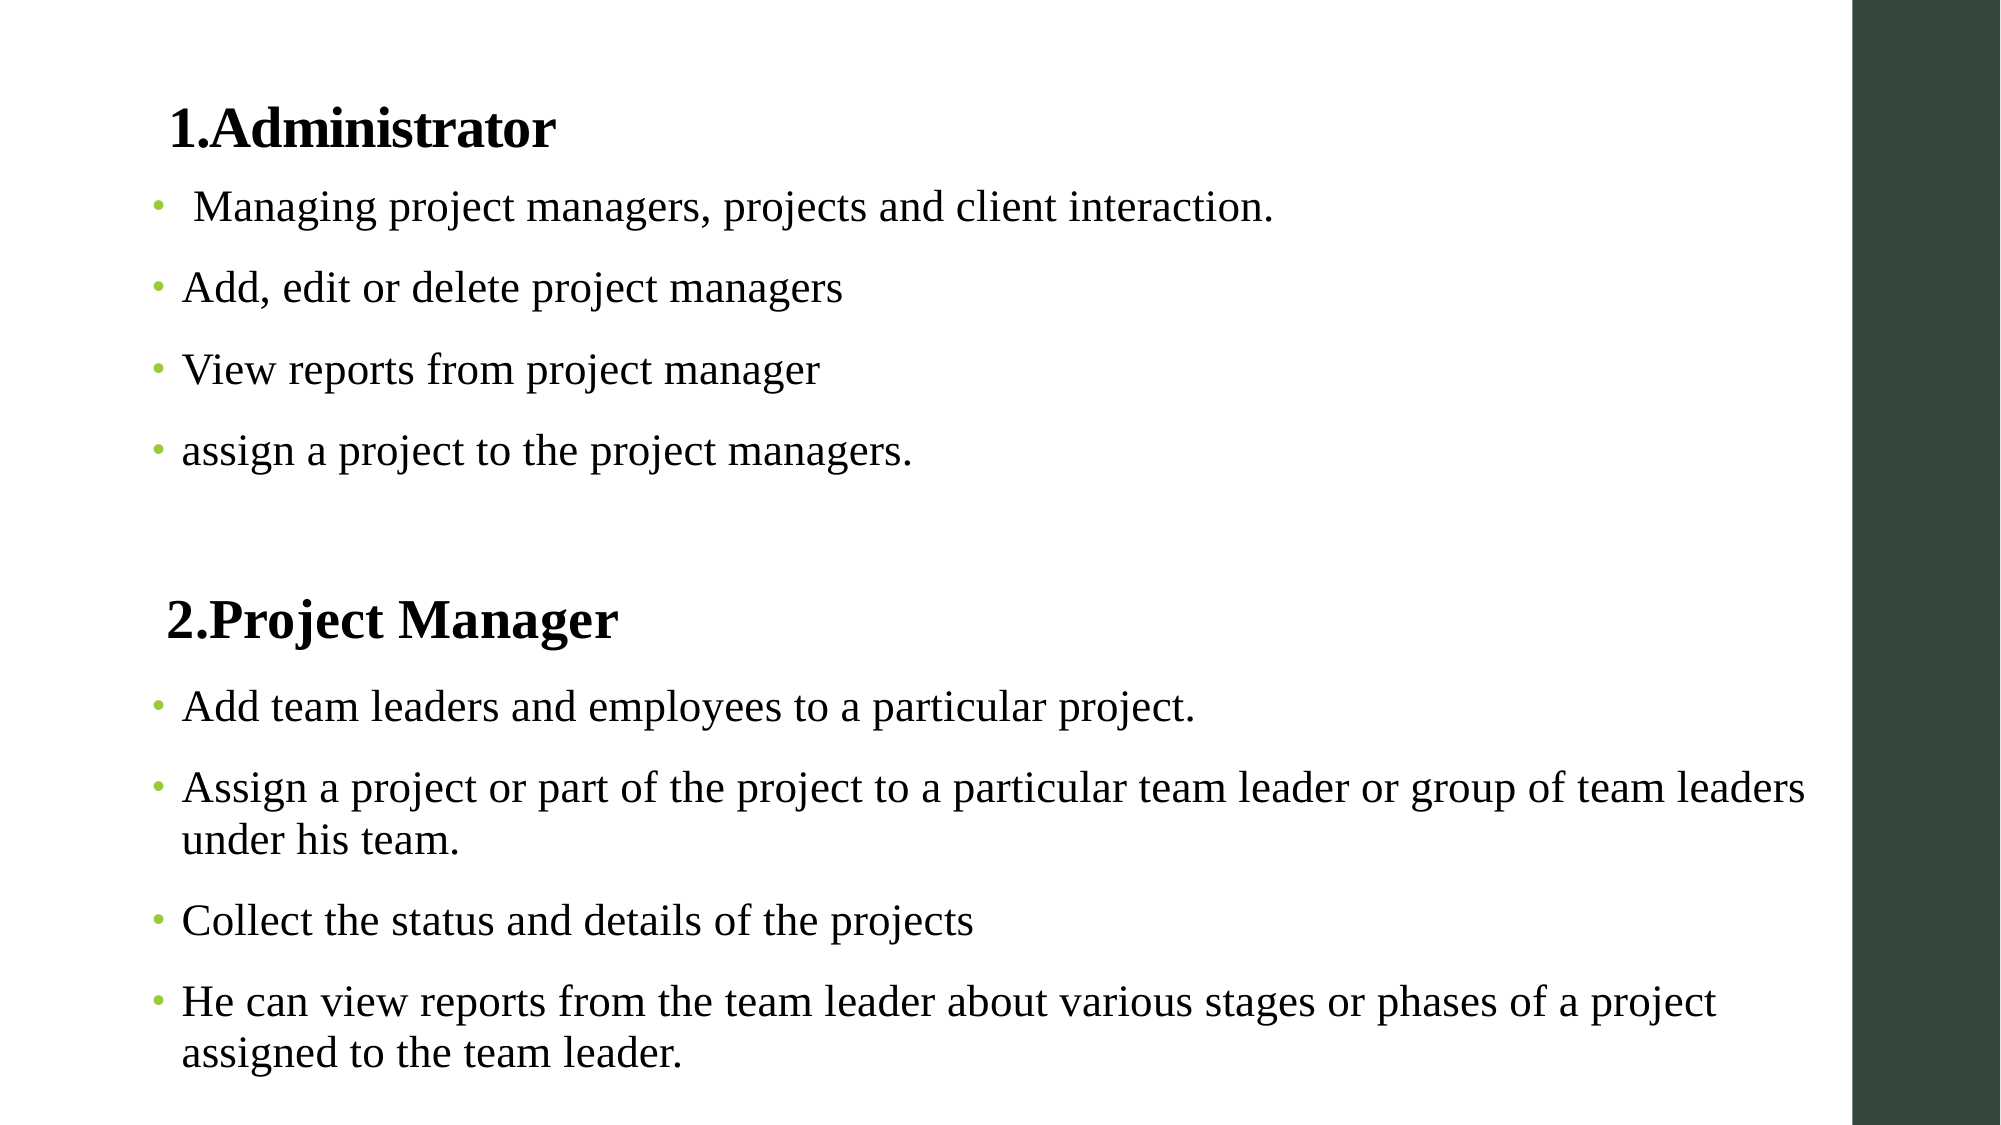

# 1.Administrator
 Managing project managers, projects and client interaction.
Add, edit or delete project managers
View reports from project manager
assign a project to the project managers.

 2.Project Manager
Add team leaders and employees to a particular project.
Assign a project or part of the project to a particular team leader or group of team leaders under his team.
Collect the status and details of the projects
He can view reports from the team leader about various stages or phases of a project assigned to the team leader.